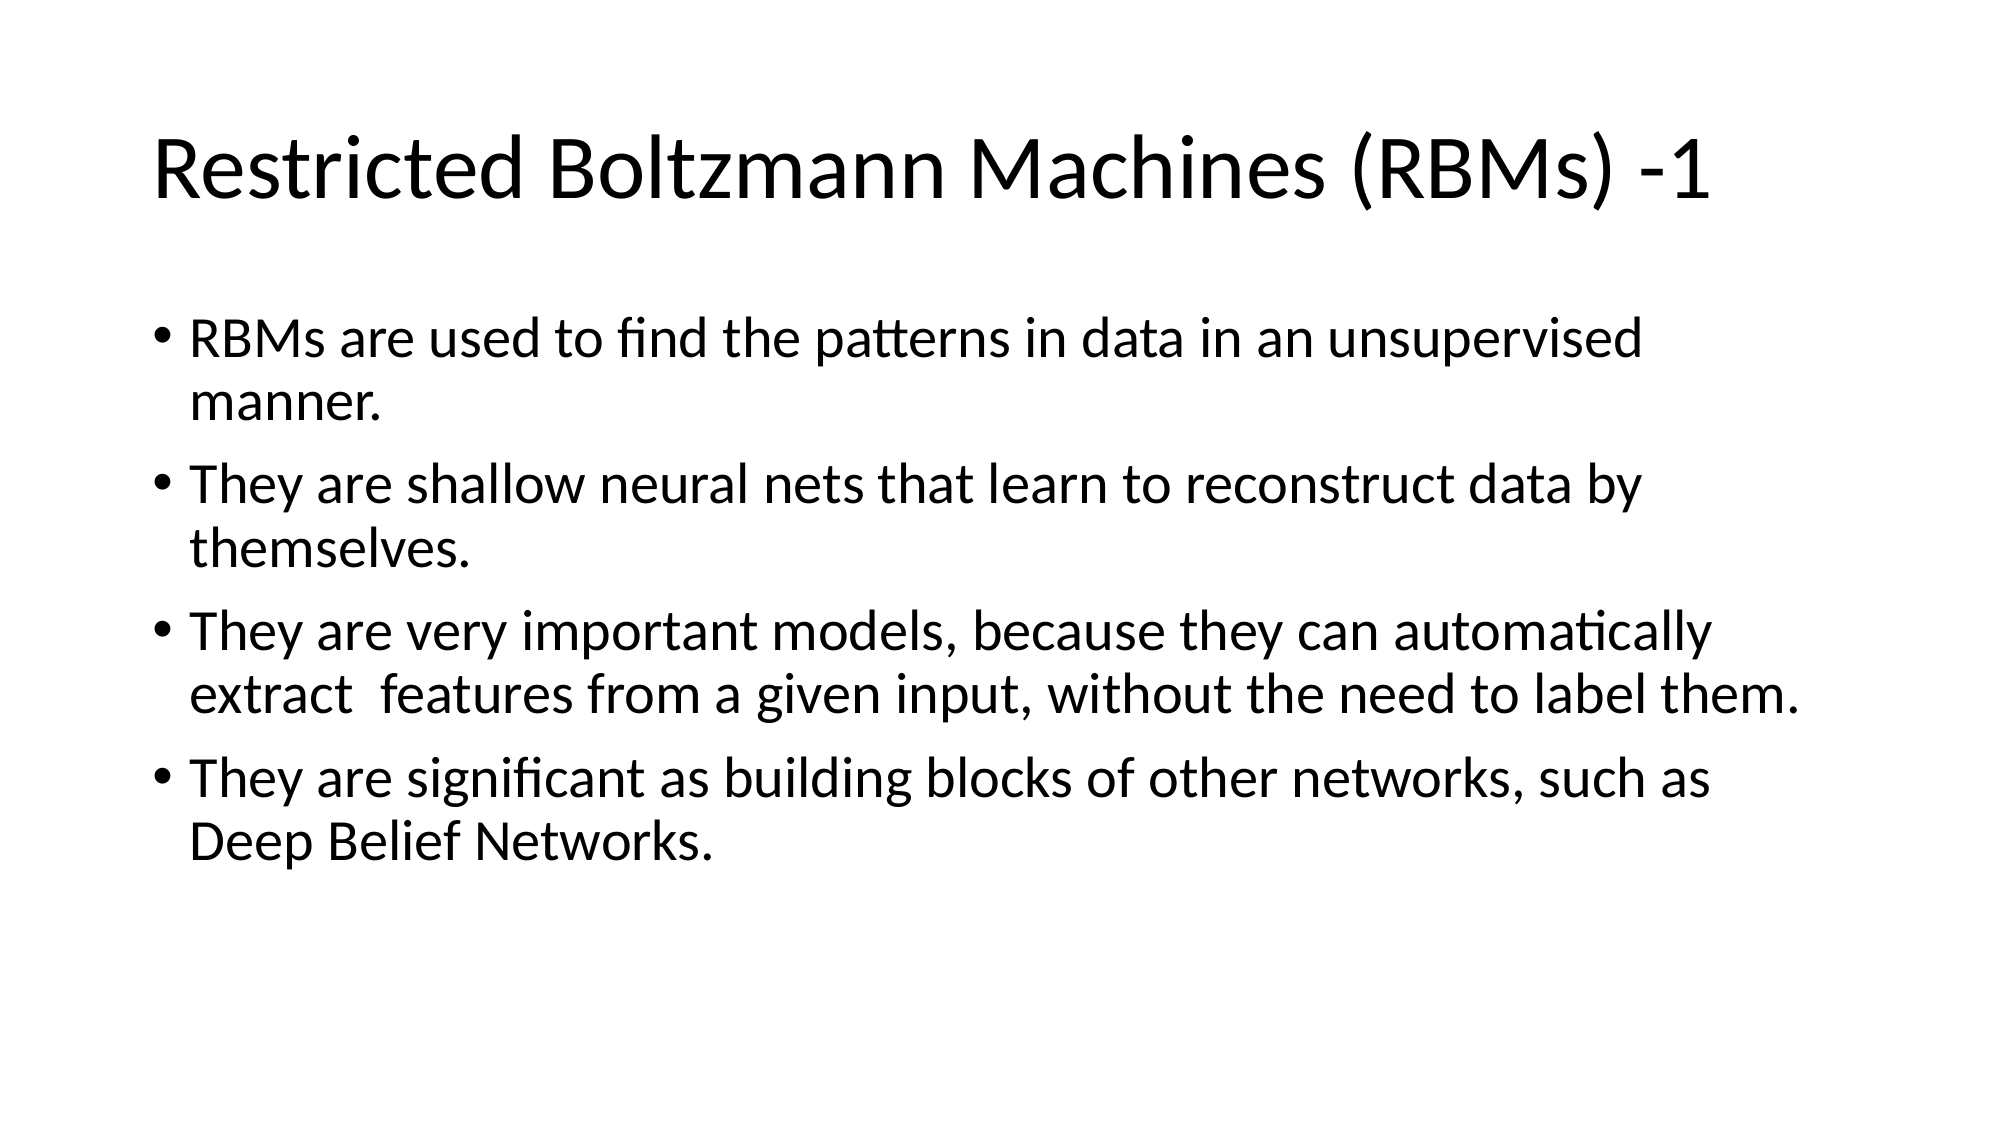

# Restricted Boltzmann Machines (RBMs) -1
RBMs are used to find the patterns in data in an unsupervised manner.
They are shallow neural nets that learn to reconstruct data by themselves.
They are very important models, because they can automatically extract  features from a given input, without the need to label them.
They are significant as building blocks of other networks, such as Deep Belief Networks.